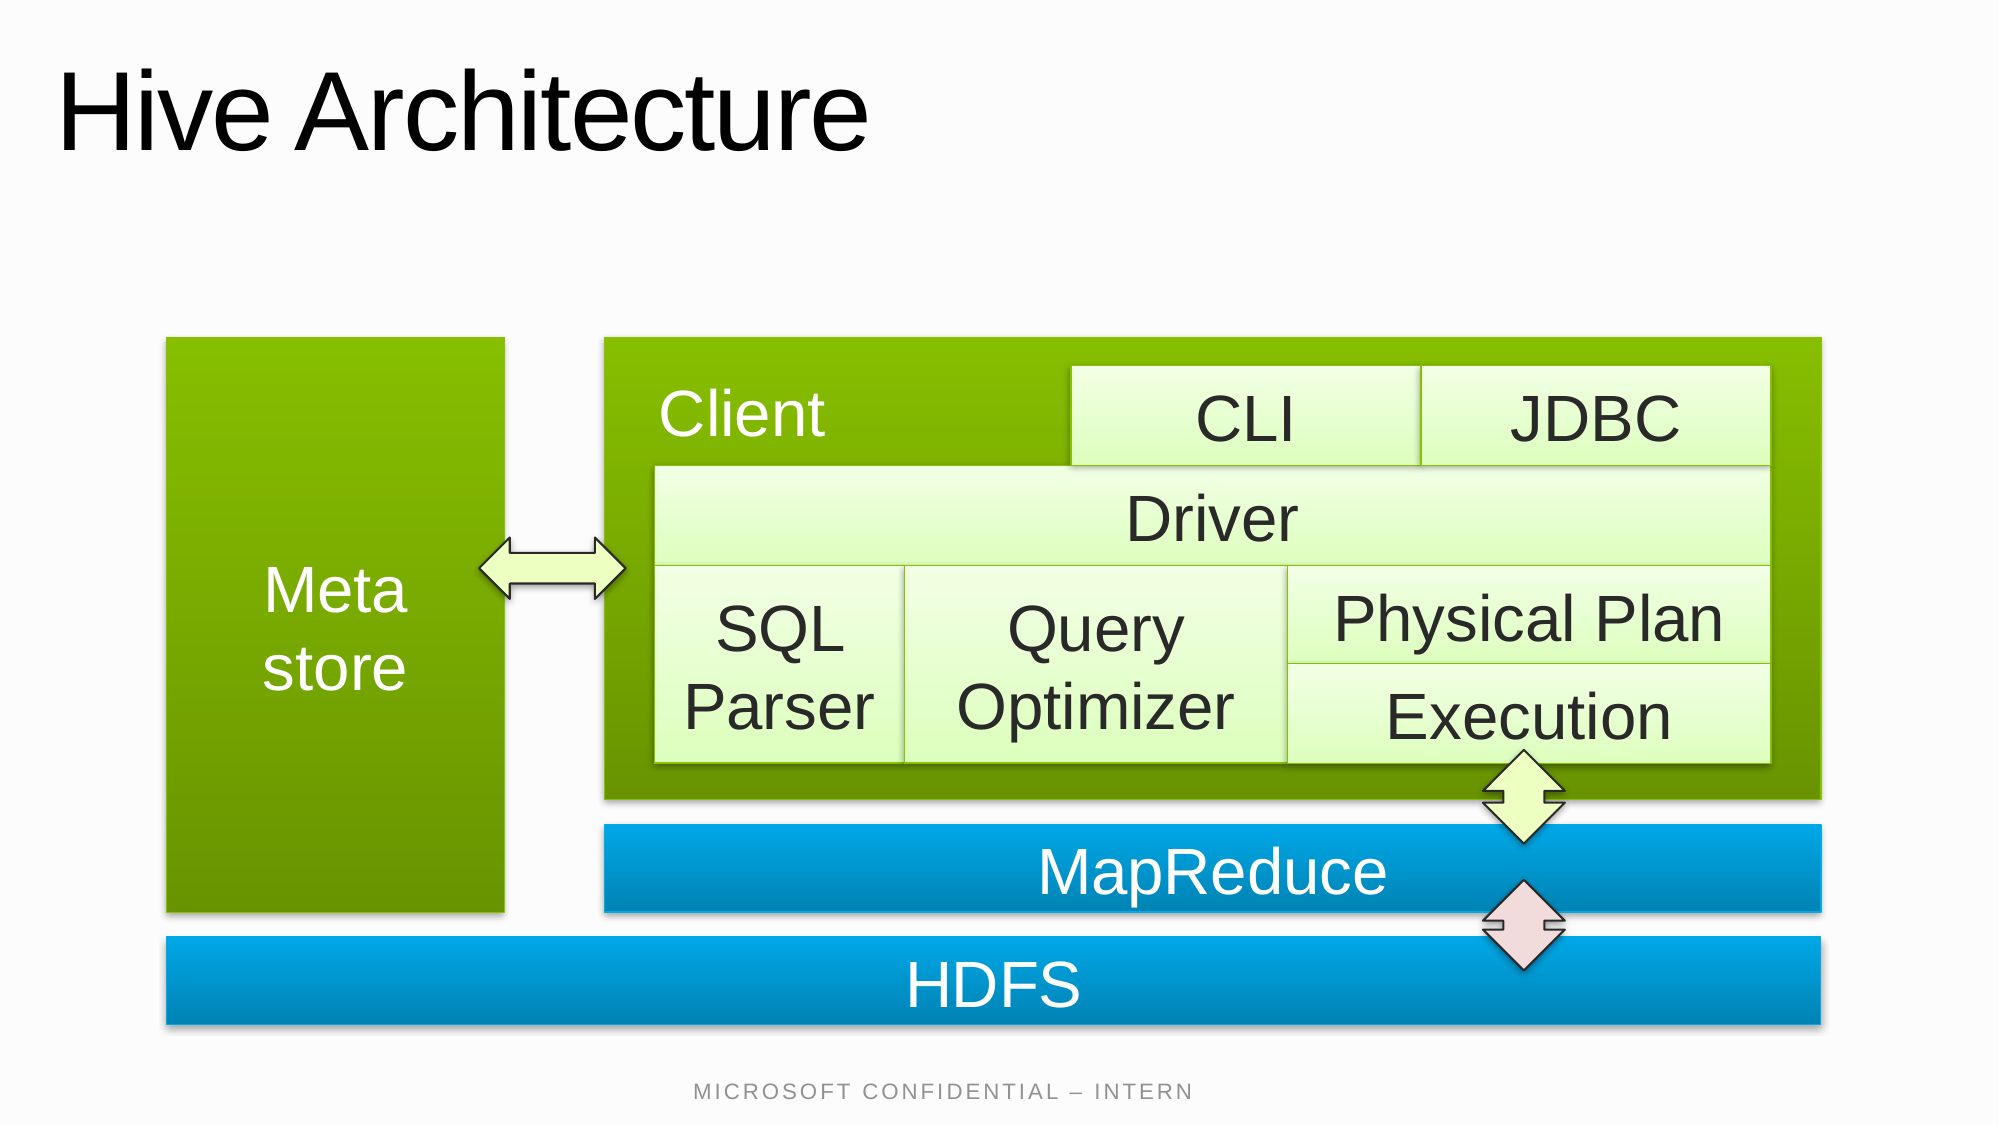

# Hive Architecture

  Client
Meta store
CLI
JDBC
Driver

Query Optimizer
SQL Parser
Physical Plan
Execution

MapReduce

HDFS